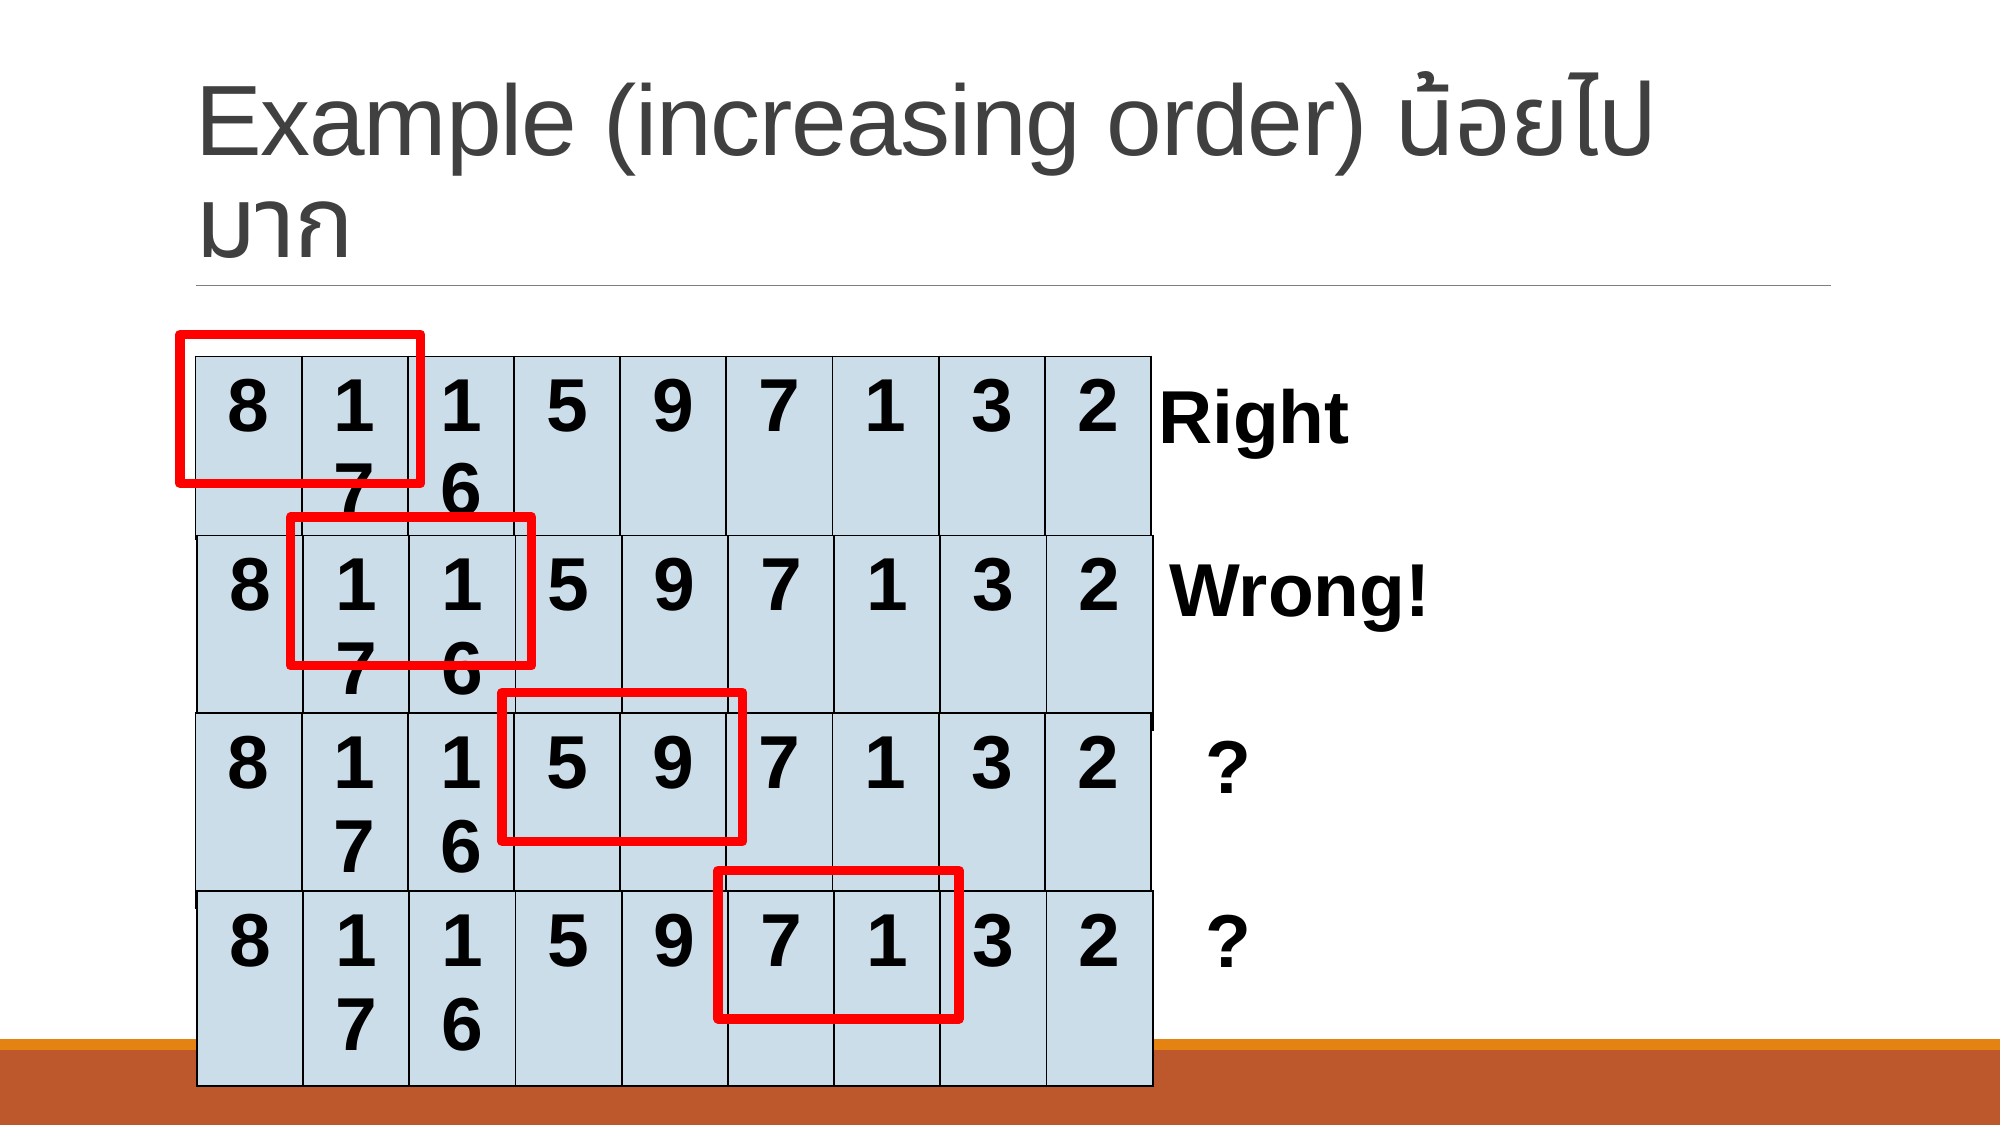

# Example (increasing order) น้อยไปมาก

| 8 | 17 | 16 | 5 | 9 | 7 | 1 | 3 | 2 |
| --- | --- | --- | --- | --- | --- | --- | --- | --- |
Right

Wrong!
| 8 | 17 | 16 | 5 | 9 | 7 | 1 | 3 | 2 |
| --- | --- | --- | --- | --- | --- | --- | --- | --- |

?
| 8 | 17 | 16 | 5 | 9 | 7 | 1 | 3 | 2 |
| --- | --- | --- | --- | --- | --- | --- | --- | --- |

?
| 8 | 17 | 16 | 5 | 9 | 7 | 1 | 3 | 2 |
| --- | --- | --- | --- | --- | --- | --- | --- | --- |